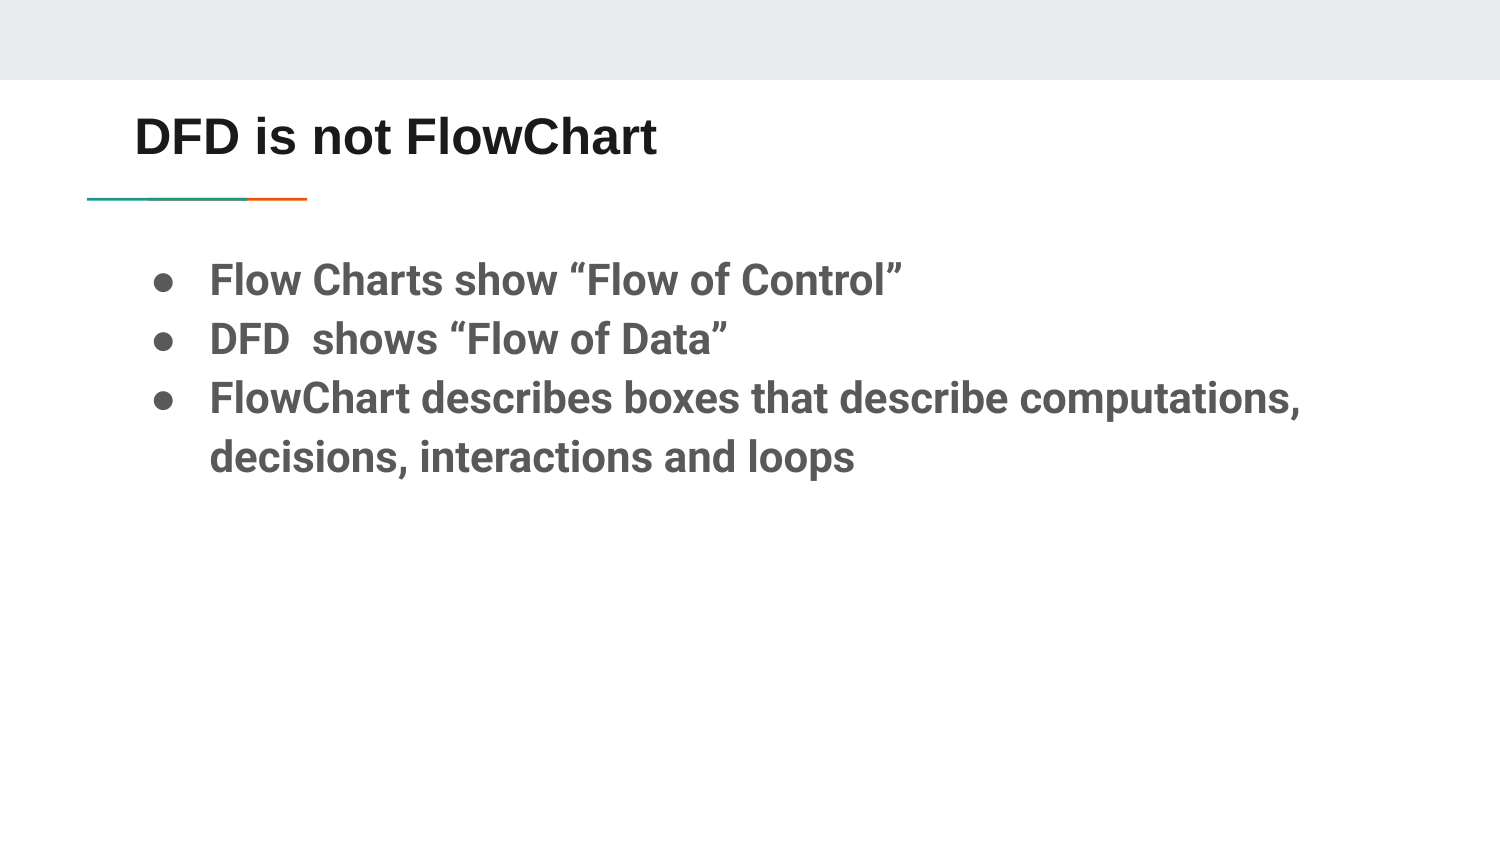

# DFD is not FlowChart
Flow Charts show “Flow of Control”
DFD  shows “Flow of Data”
FlowChart describes boxes that describe computations, decisions, interactions and loops